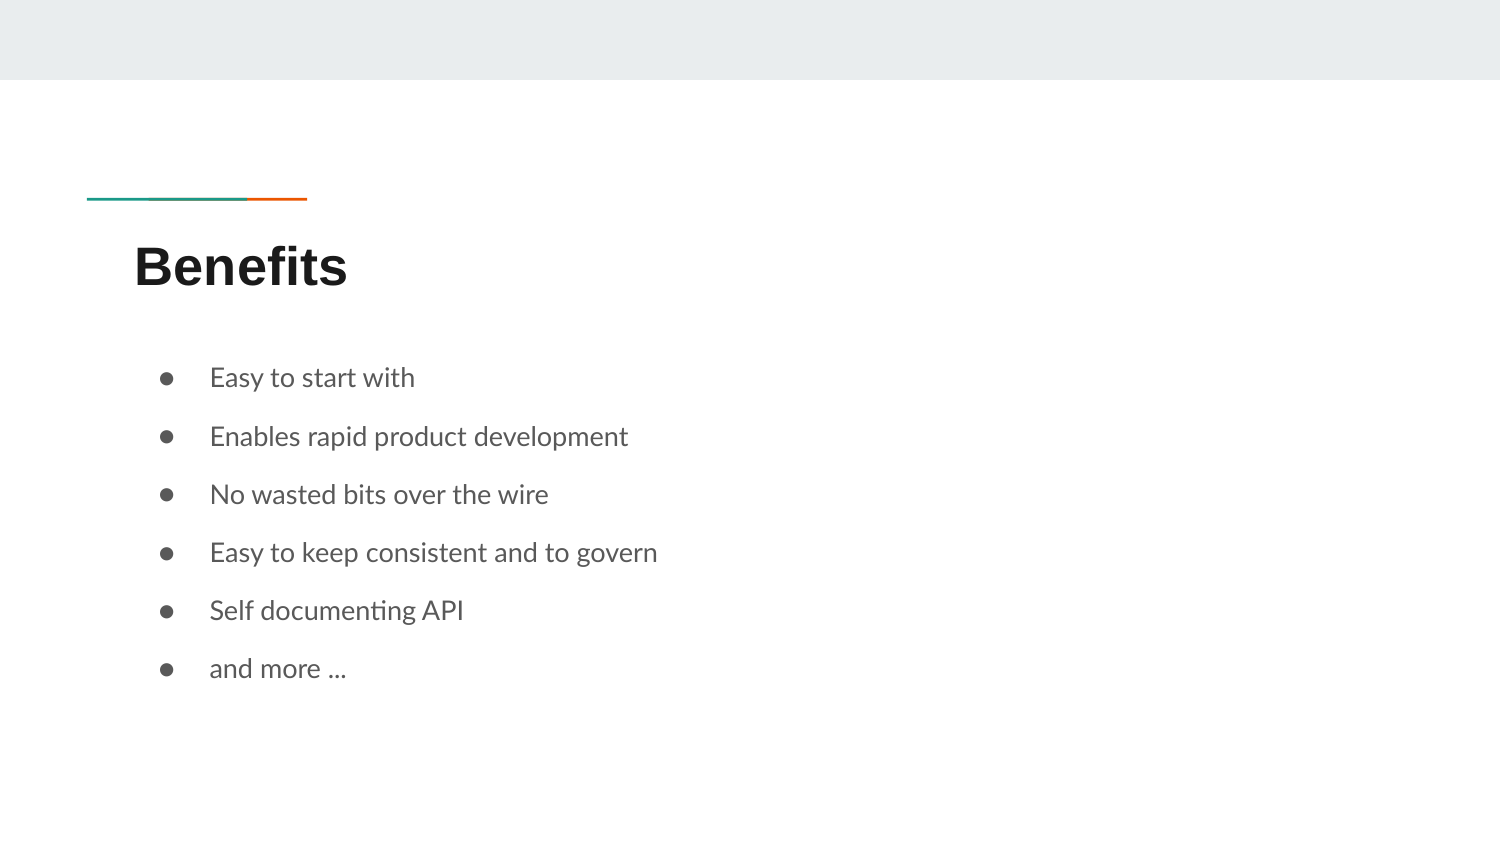

# Benefits
Easy to start with
Enables rapid product development
No wasted bits over the wire
Easy to keep consistent and to govern
Self documenting API
and more ...